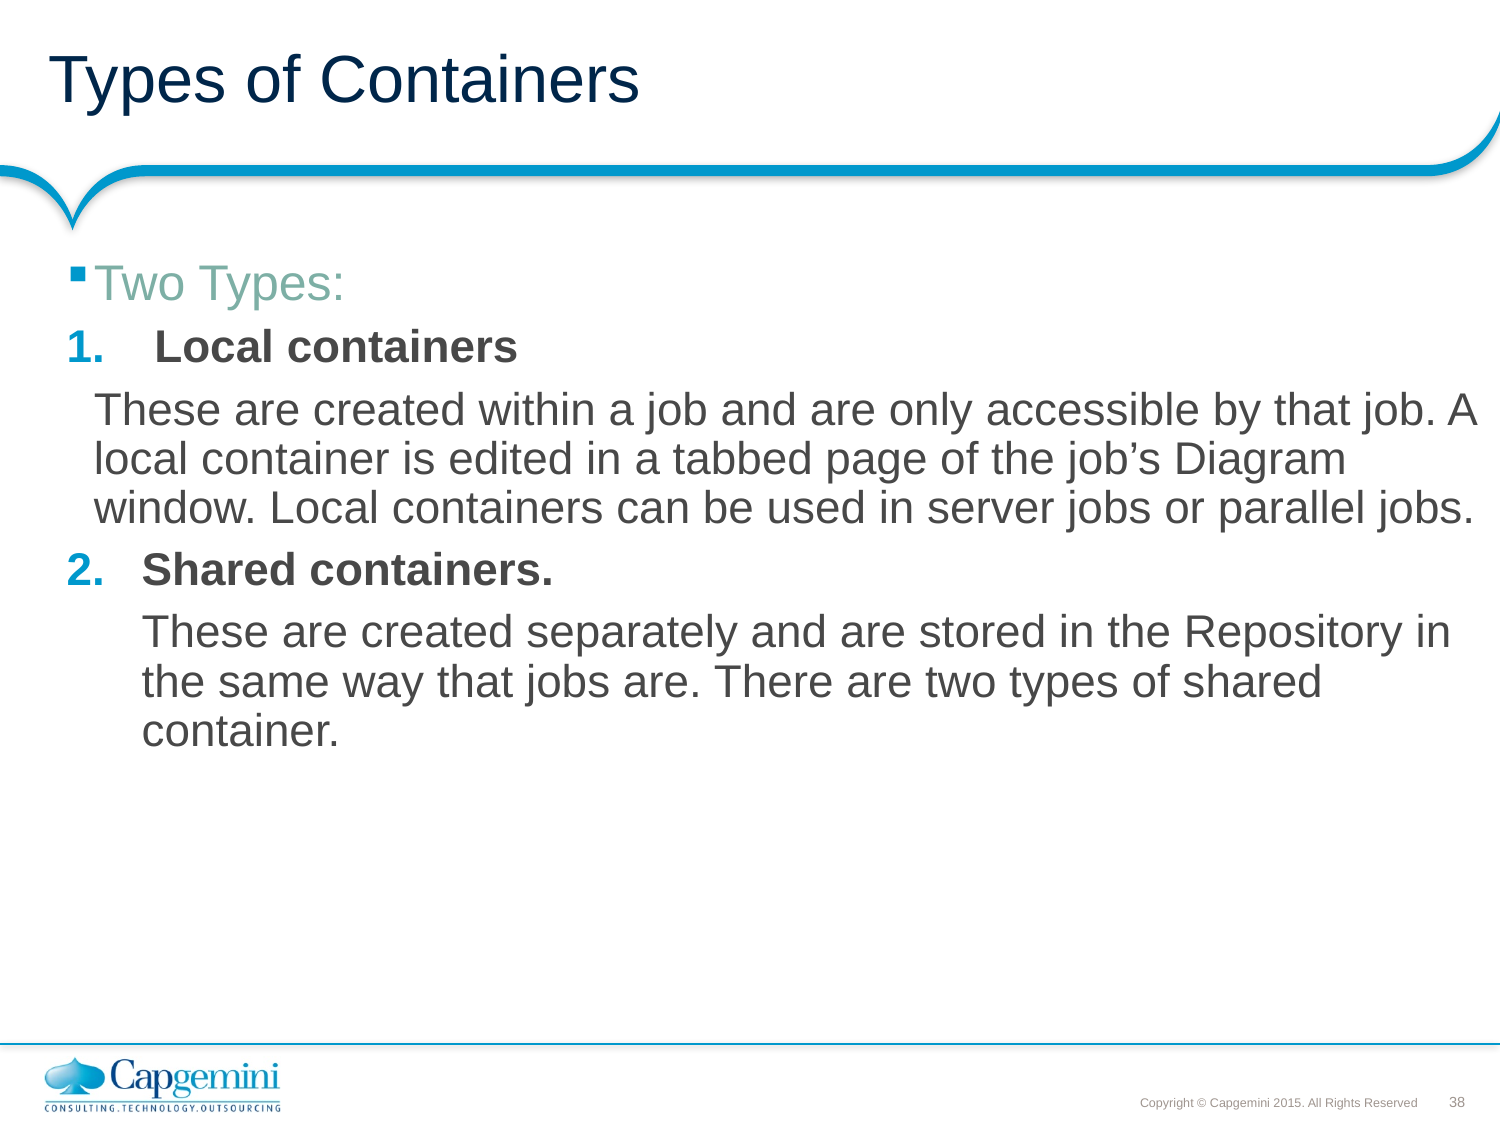

# Types of Containers
Two Types:
 Local containers
	These are created within a job and are only accessible by that job. A local container is edited in a tabbed page of the job’s Diagram window. Local containers can be used in server jobs or parallel jobs.
Shared containers.
	These are created separately and are stored in the Repository in the same way that jobs are. There are two types of shared container.